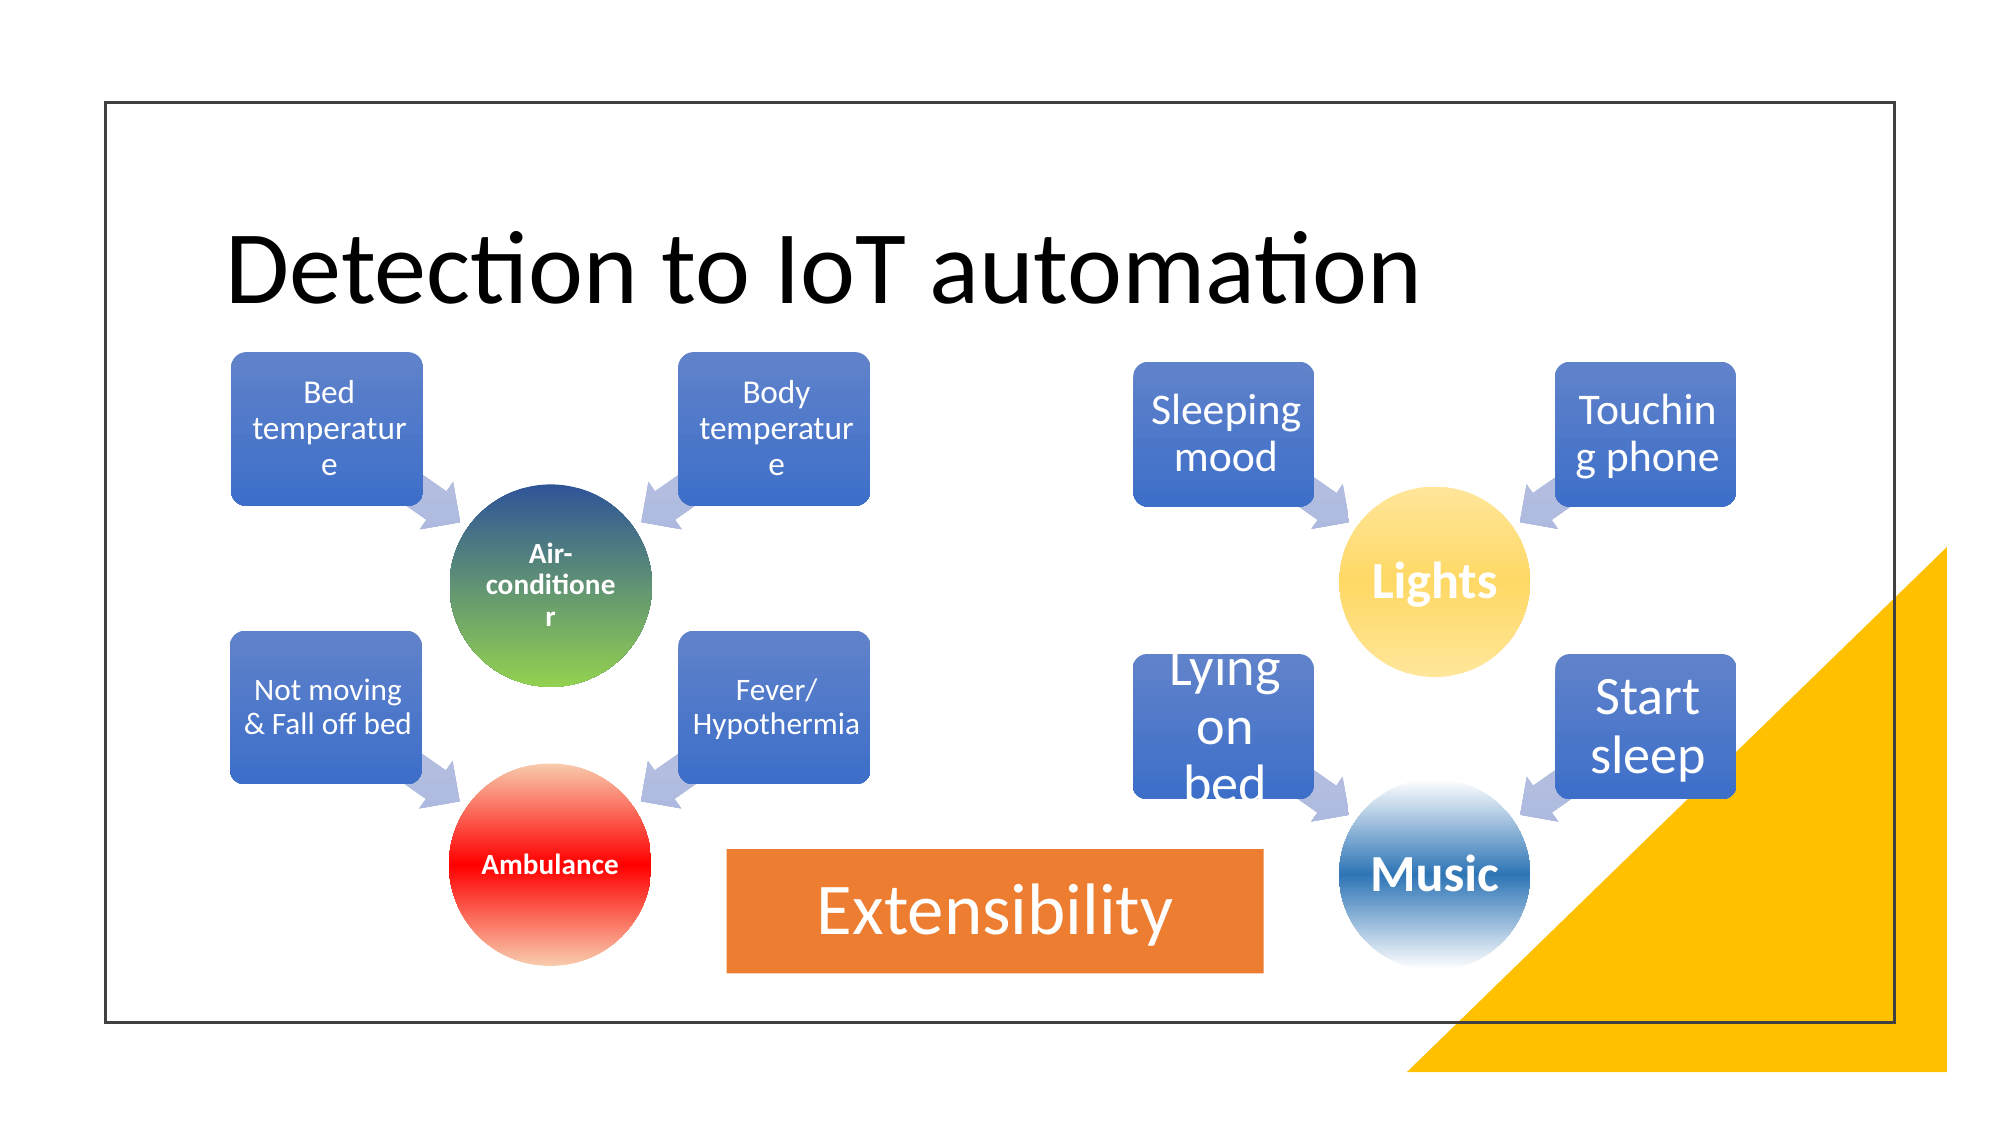

Extensibility
# Detection to IoT automation
Air-conditioner
Bed temperature
Body temperature
Lights
Sleeping mood
Touching phone

Ambulance
Not moving
& Fall off bed
Fever/
Hypothermia
Music
Lying on bed
Start sleep